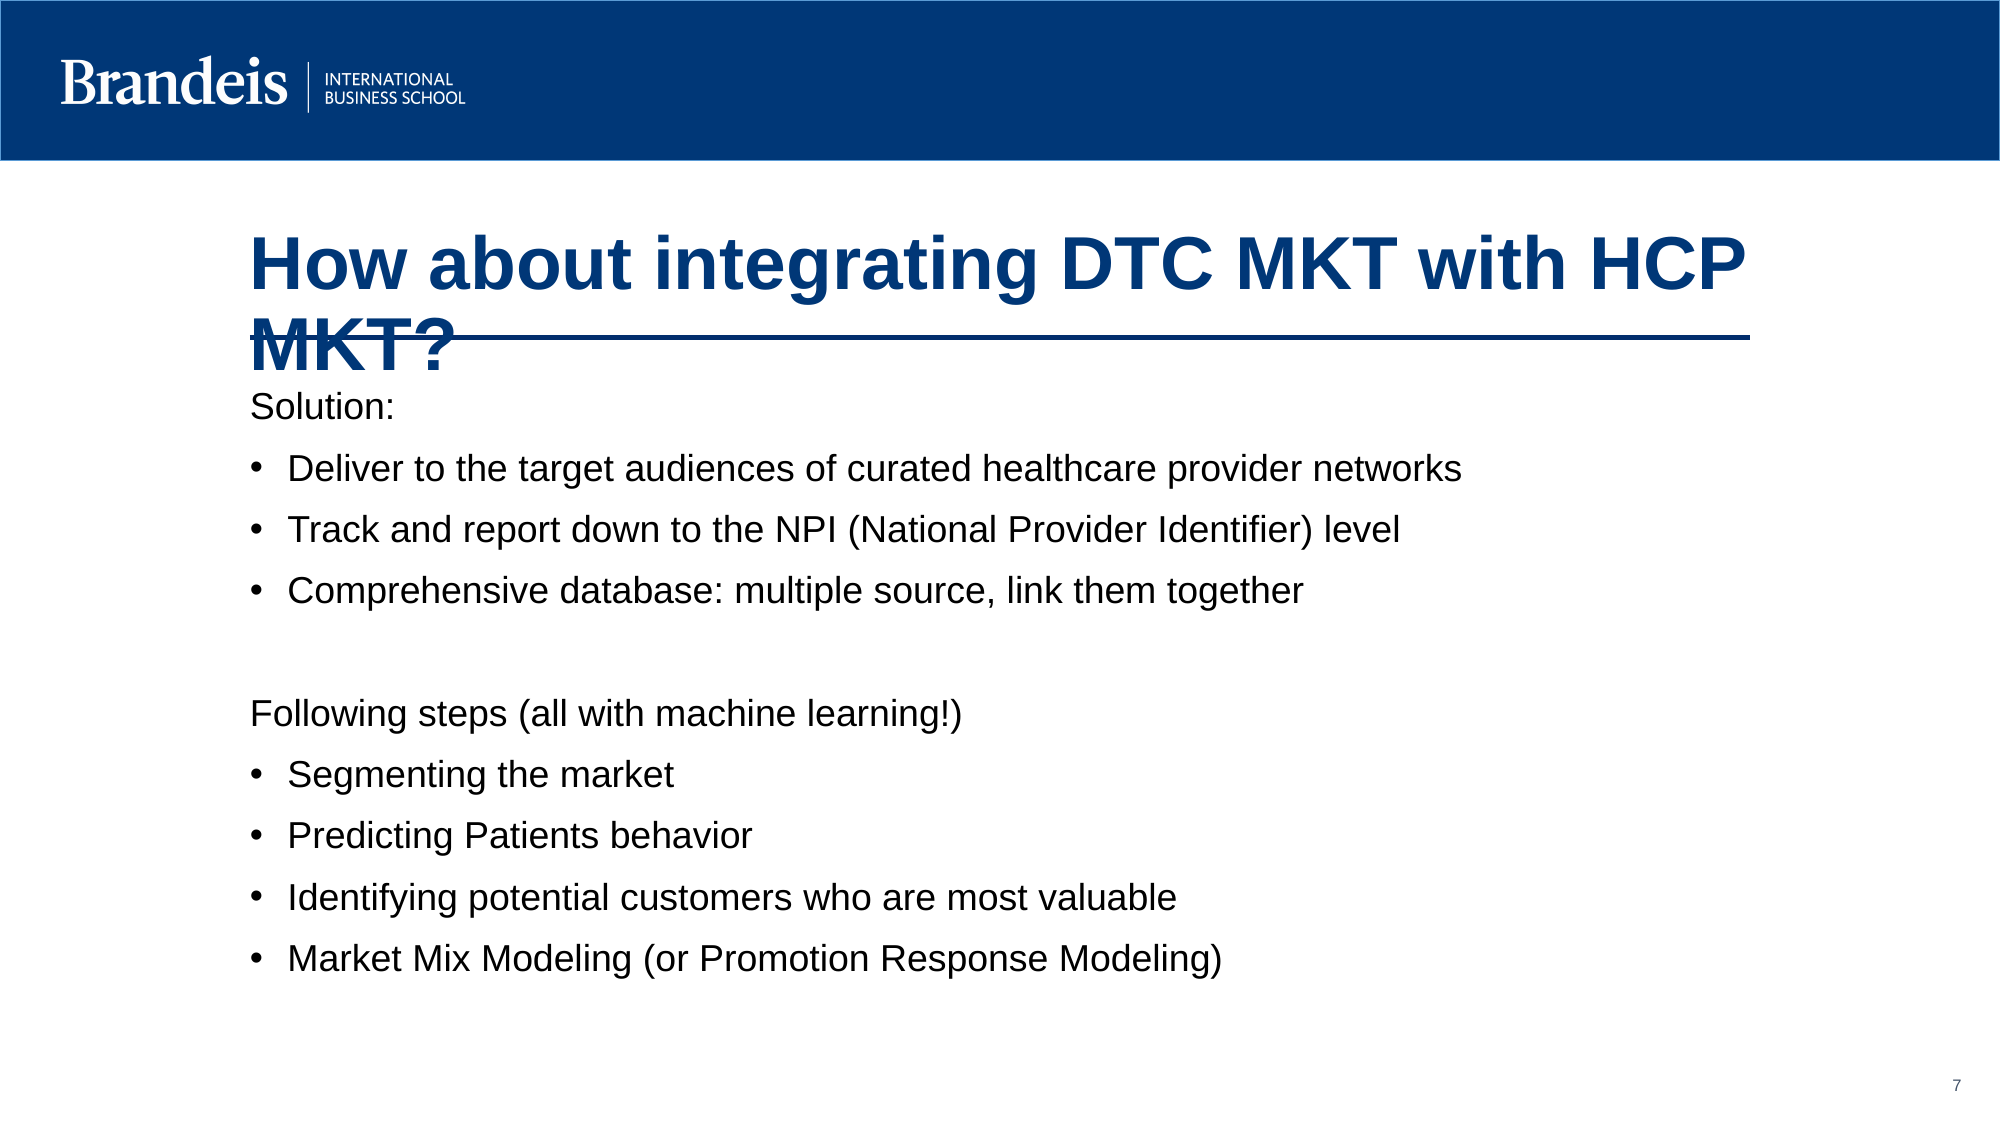

How about integrating DTC MKT with HCP MKT?

Solution:
Deliver to the target audiences of curated healthcare provider networks
Track and report down to the NPI (National Provider Identifier) level
Comprehensive database: multiple source, link them together

Following steps (all with machine learning!)
Segmenting the market
Predicting Patients behavior
Identifying potential customers who are most valuable
Market Mix Modeling (or Promotion Response Modeling)